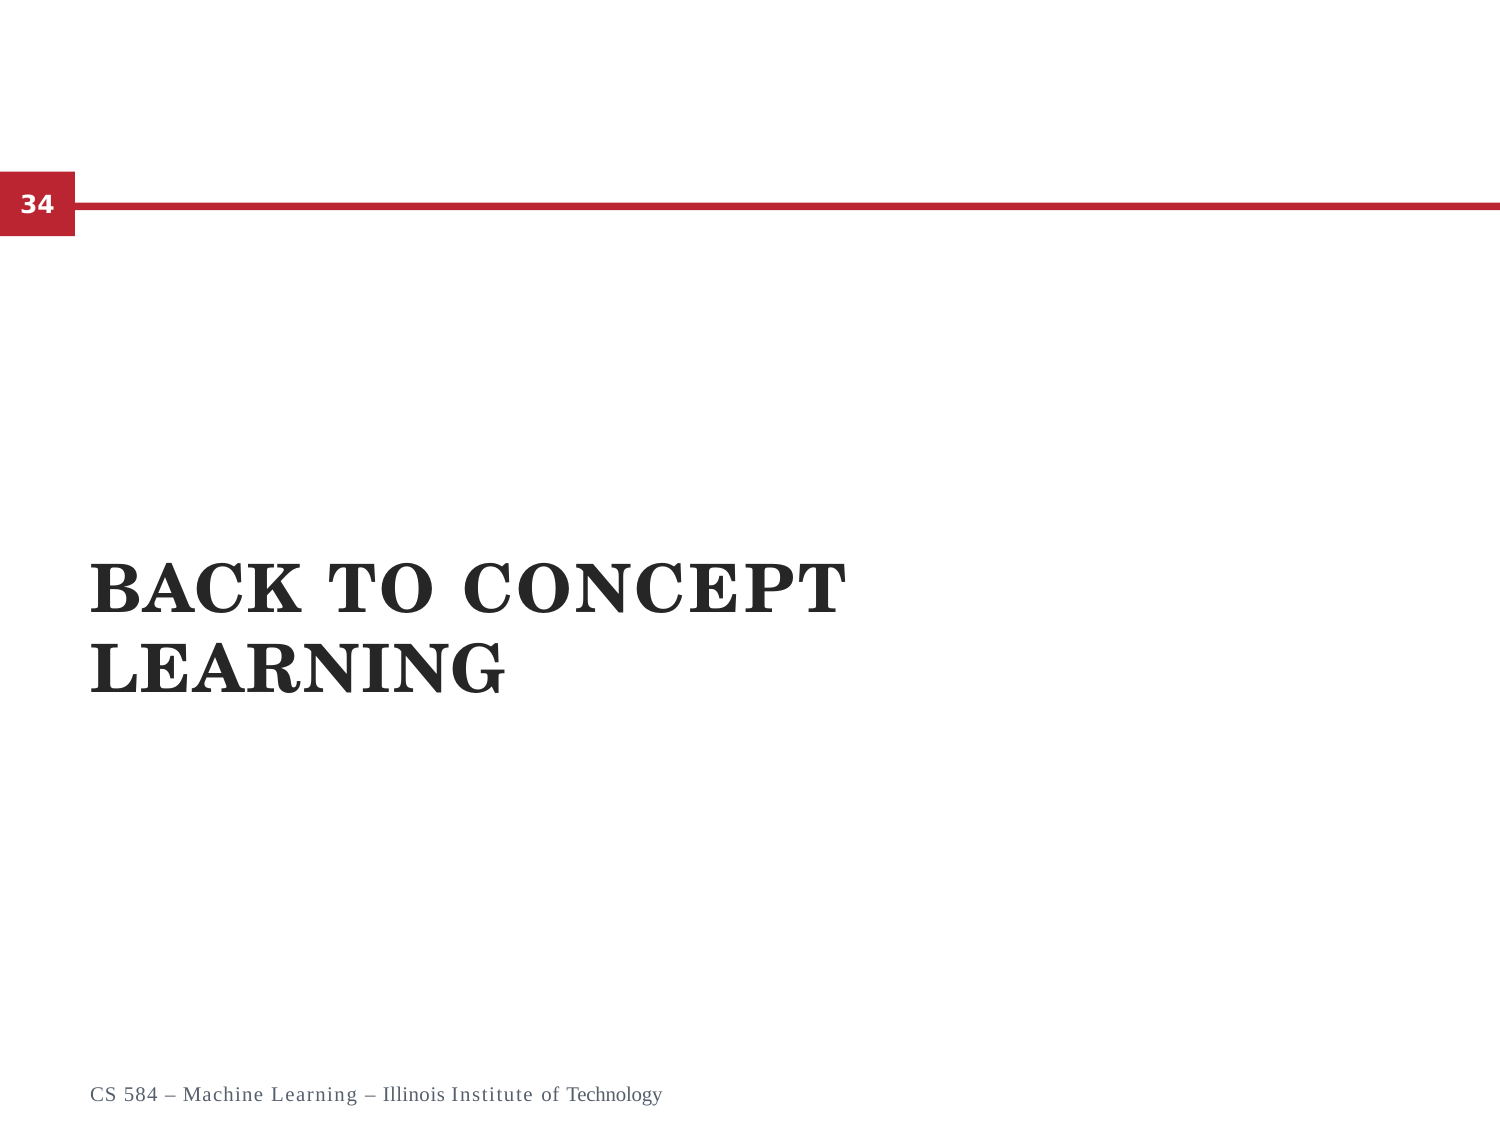

# Back to Concept Learning
21
CS 584 – Machine Learning – Illinois Institute of Technology